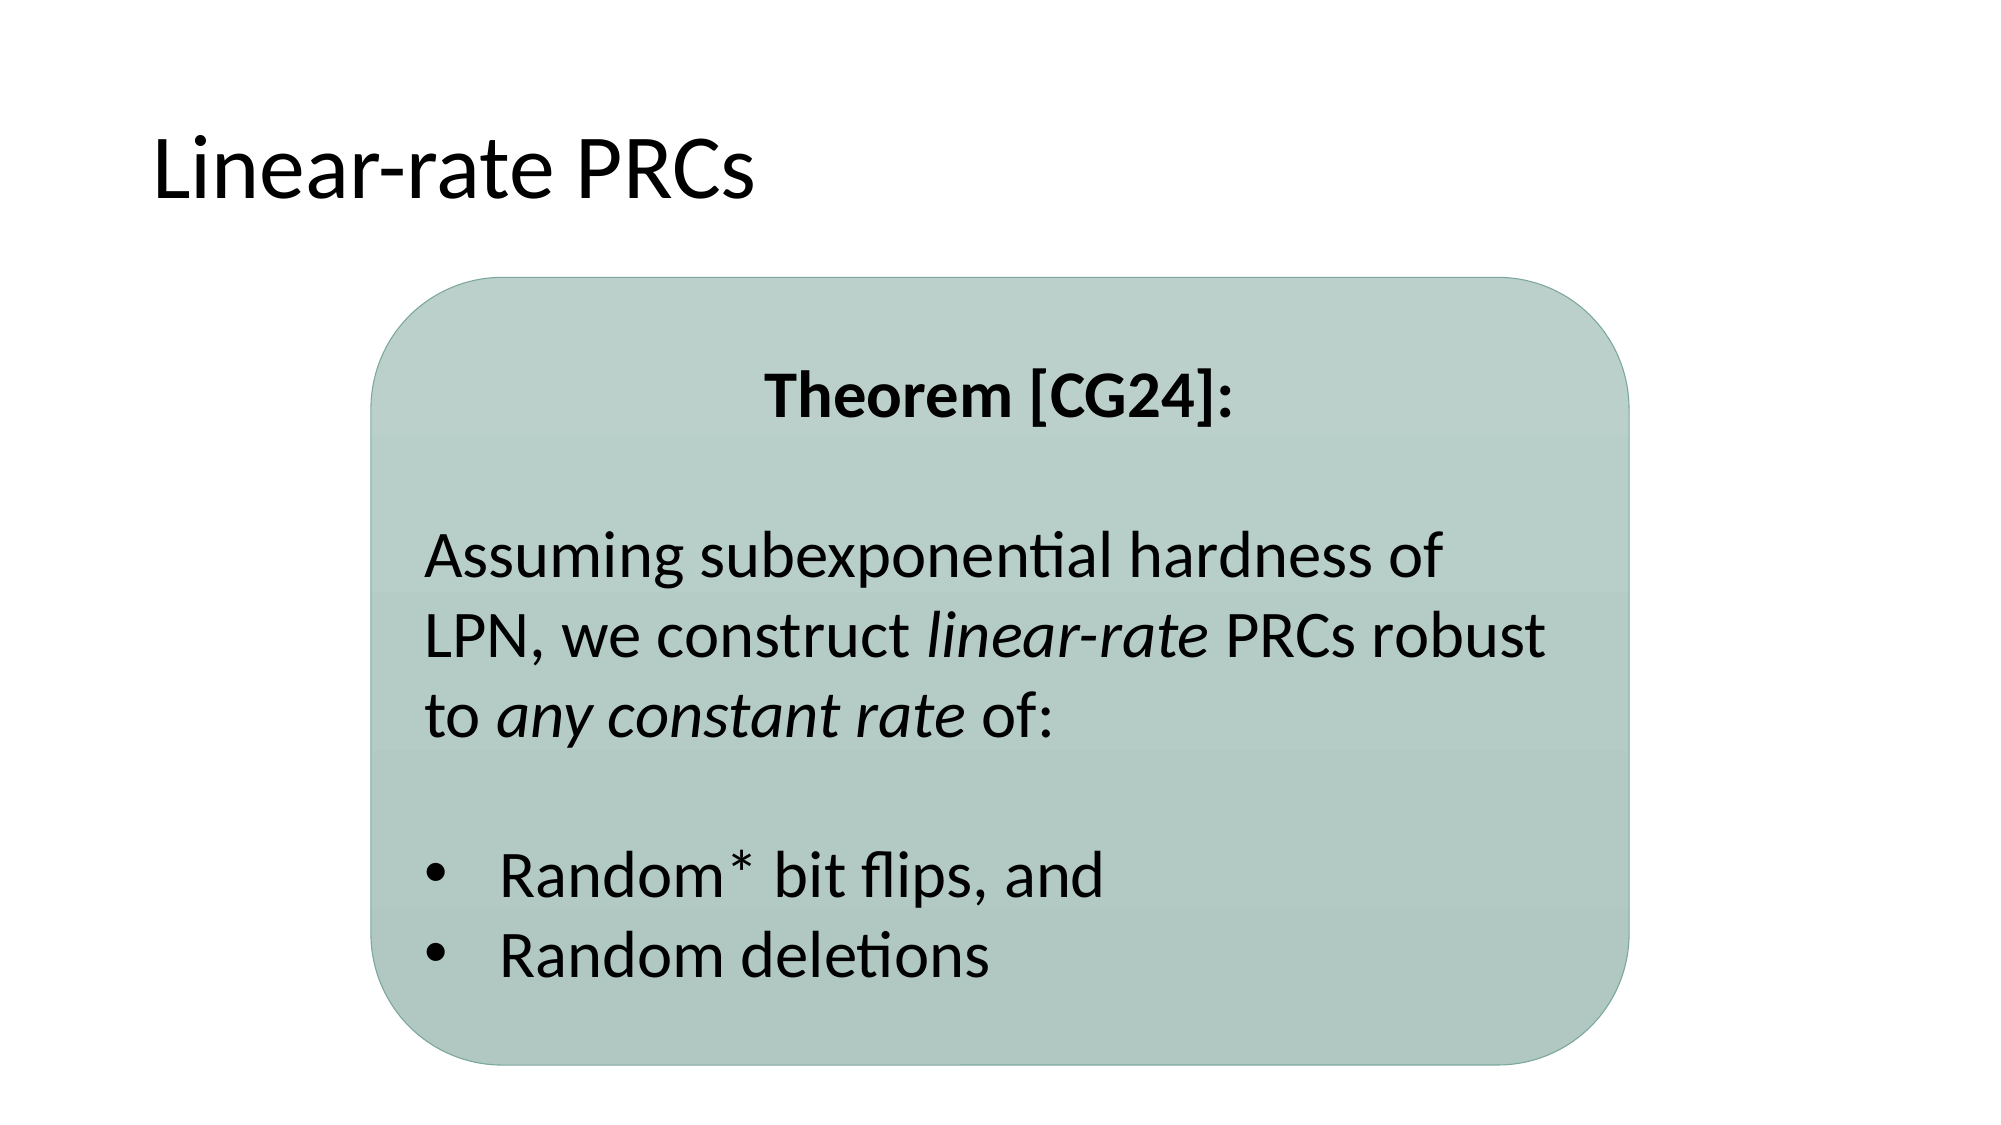

# Linear-rate PRCs
Theorem [CG24]:

Assuming subexponential hardness of LPN, we construct linear-rate PRCs robust to any constant rate of:

Random* bit flips, and
Random deletions